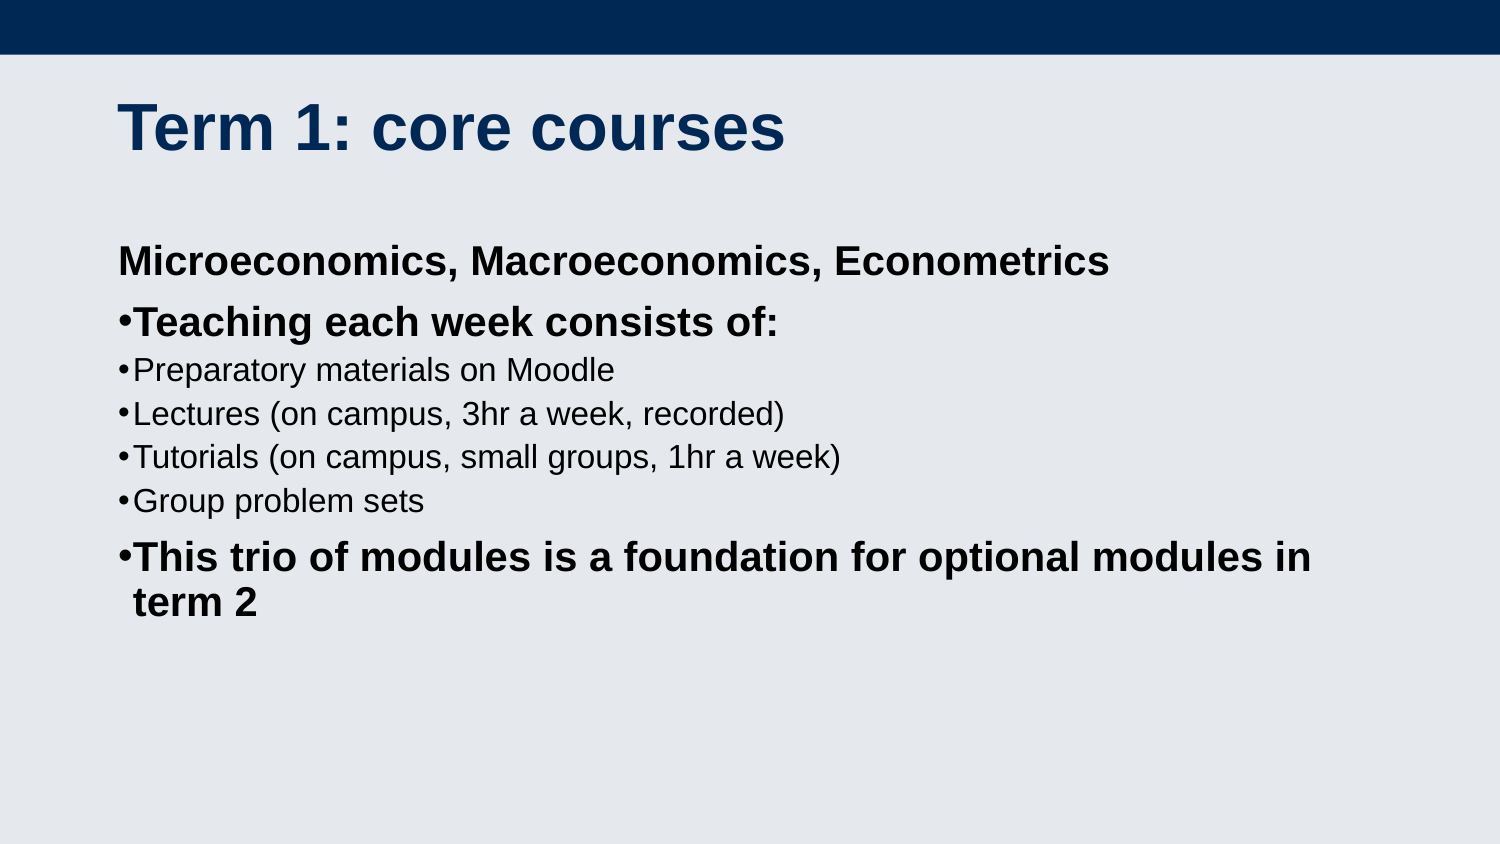

# Term 1: core courses
Microeconomics, Macroeconomics, Econometrics
Teaching each week consists of:
Preparatory materials on Moodle
Lectures (on campus, 3hr a week, recorded)
Tutorials (on campus, small groups, 1hr a week)
Group problem sets
This trio of modules is a foundation for optional modules in term 2